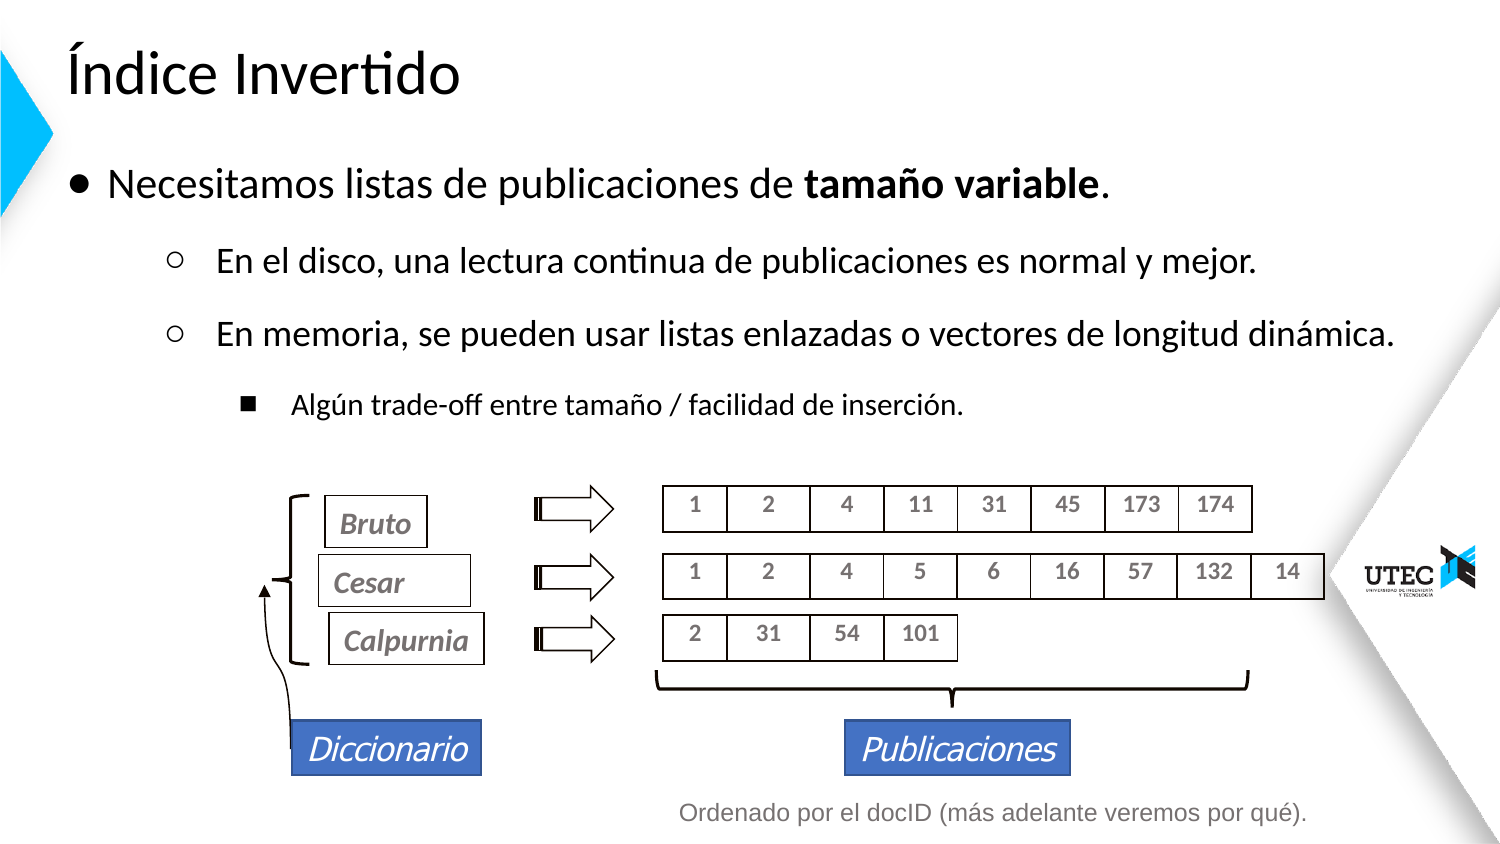

# Índice Invertido
Necesitamos listas de publicaciones de tamaño variable.
En el disco, una lectura continua de publicaciones es normal y mejor.
En memoria, se pueden usar listas enlazadas o vectores de longitud dinámica.
Algún trade-off entre tamaño / facilidad de inserción.

| 1 | 2 | 4 | 11 | 31 | 45 | 173 | 174 |
| --- | --- | --- | --- | --- | --- | --- | --- |
Bruto

| 1 | 2 | 4 | 5 | 6 | 16 | 57 | 132 | 14 |
| --- | --- | --- | --- | --- | --- | --- | --- | --- |
Cesar

Calpurnia
| 2 | 31 | 54 | 101 |
| --- | --- | --- | --- |

Diccionario
Publicaciones
Ordenado por el docID (más adelante veremos por qué).